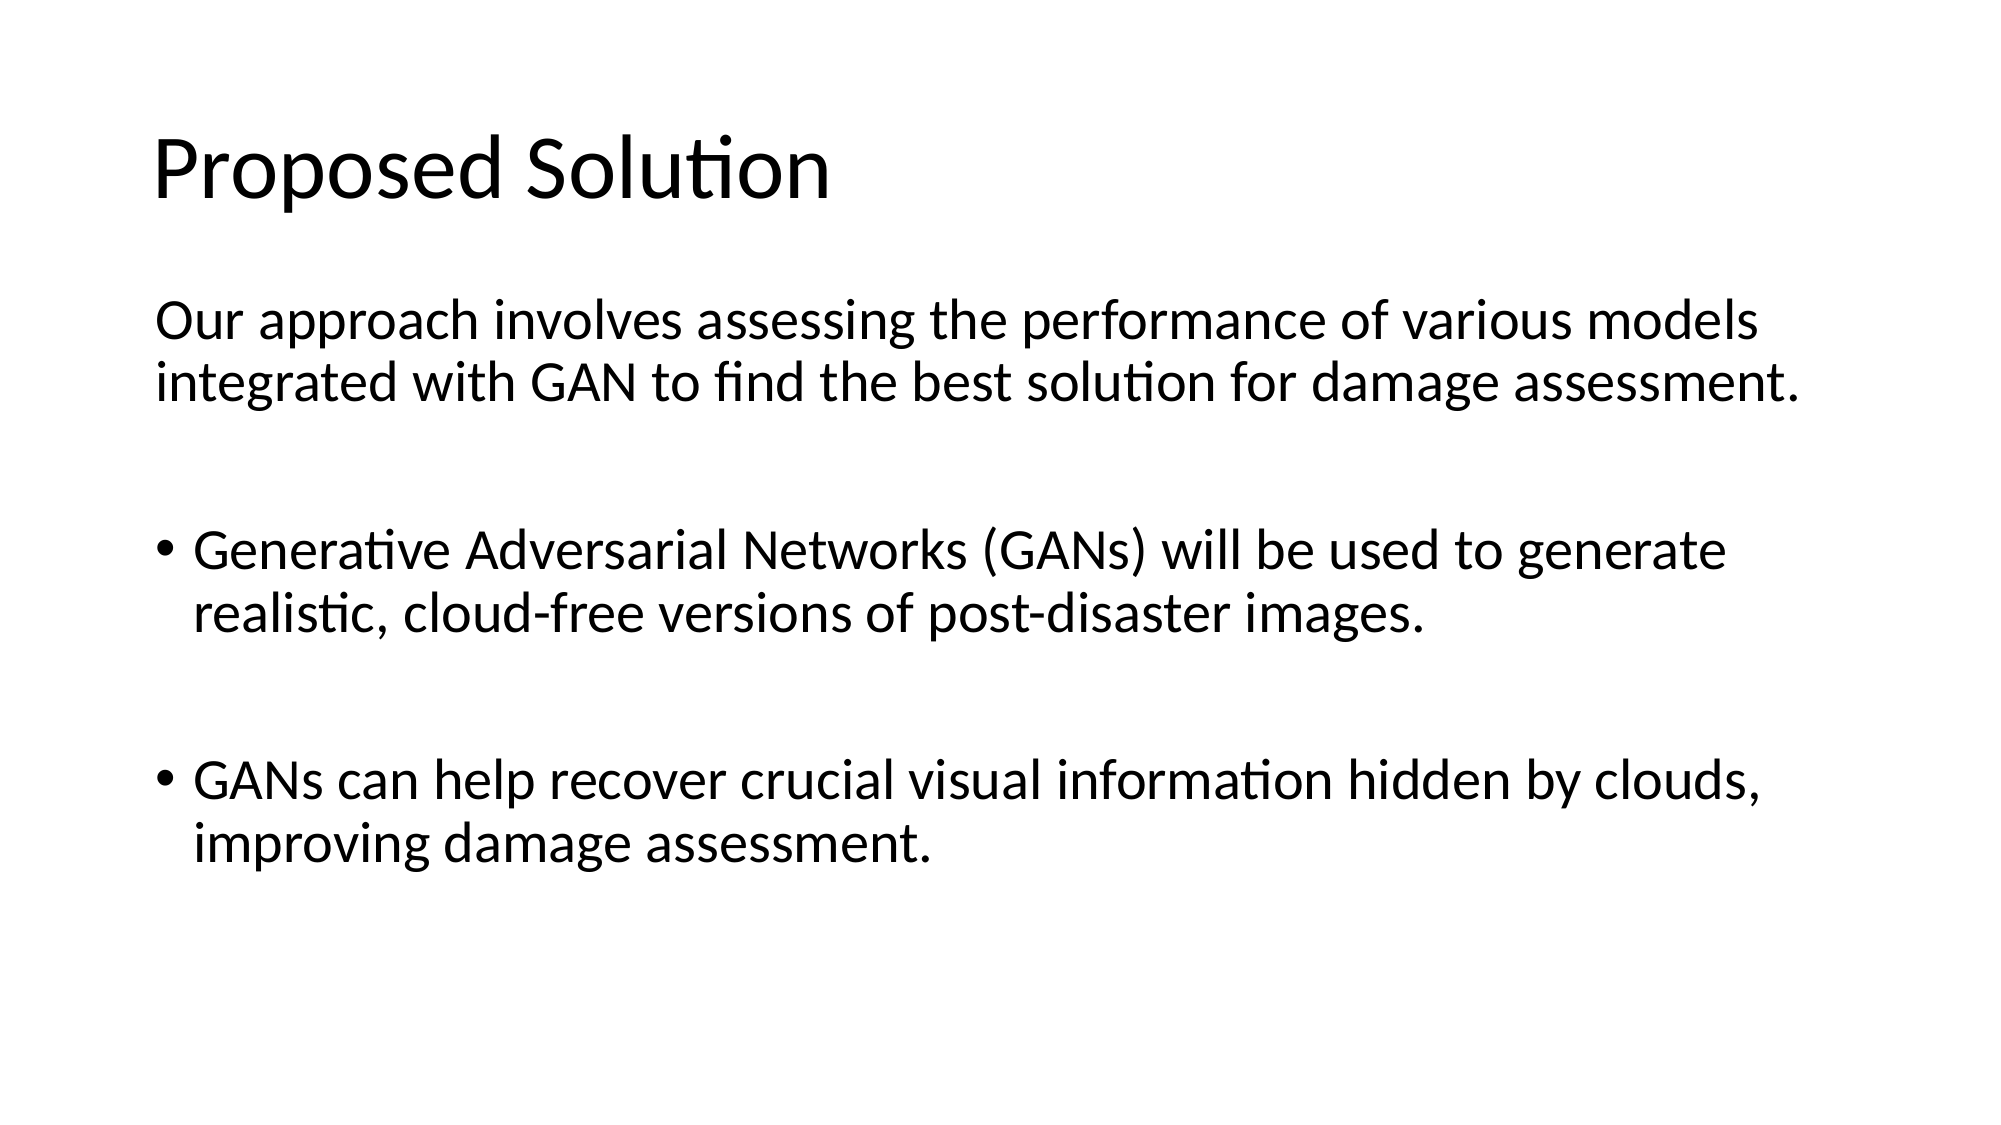

# Proposed Solution
Our approach involves assessing the performance of various models integrated with GAN to find the best solution for damage assessment.

Generative Adversarial Networks (GANs) will be used to generate realistic, cloud-free versions of post-disaster images.

GANs can help recover crucial visual information hidden by clouds, improving damage assessment.